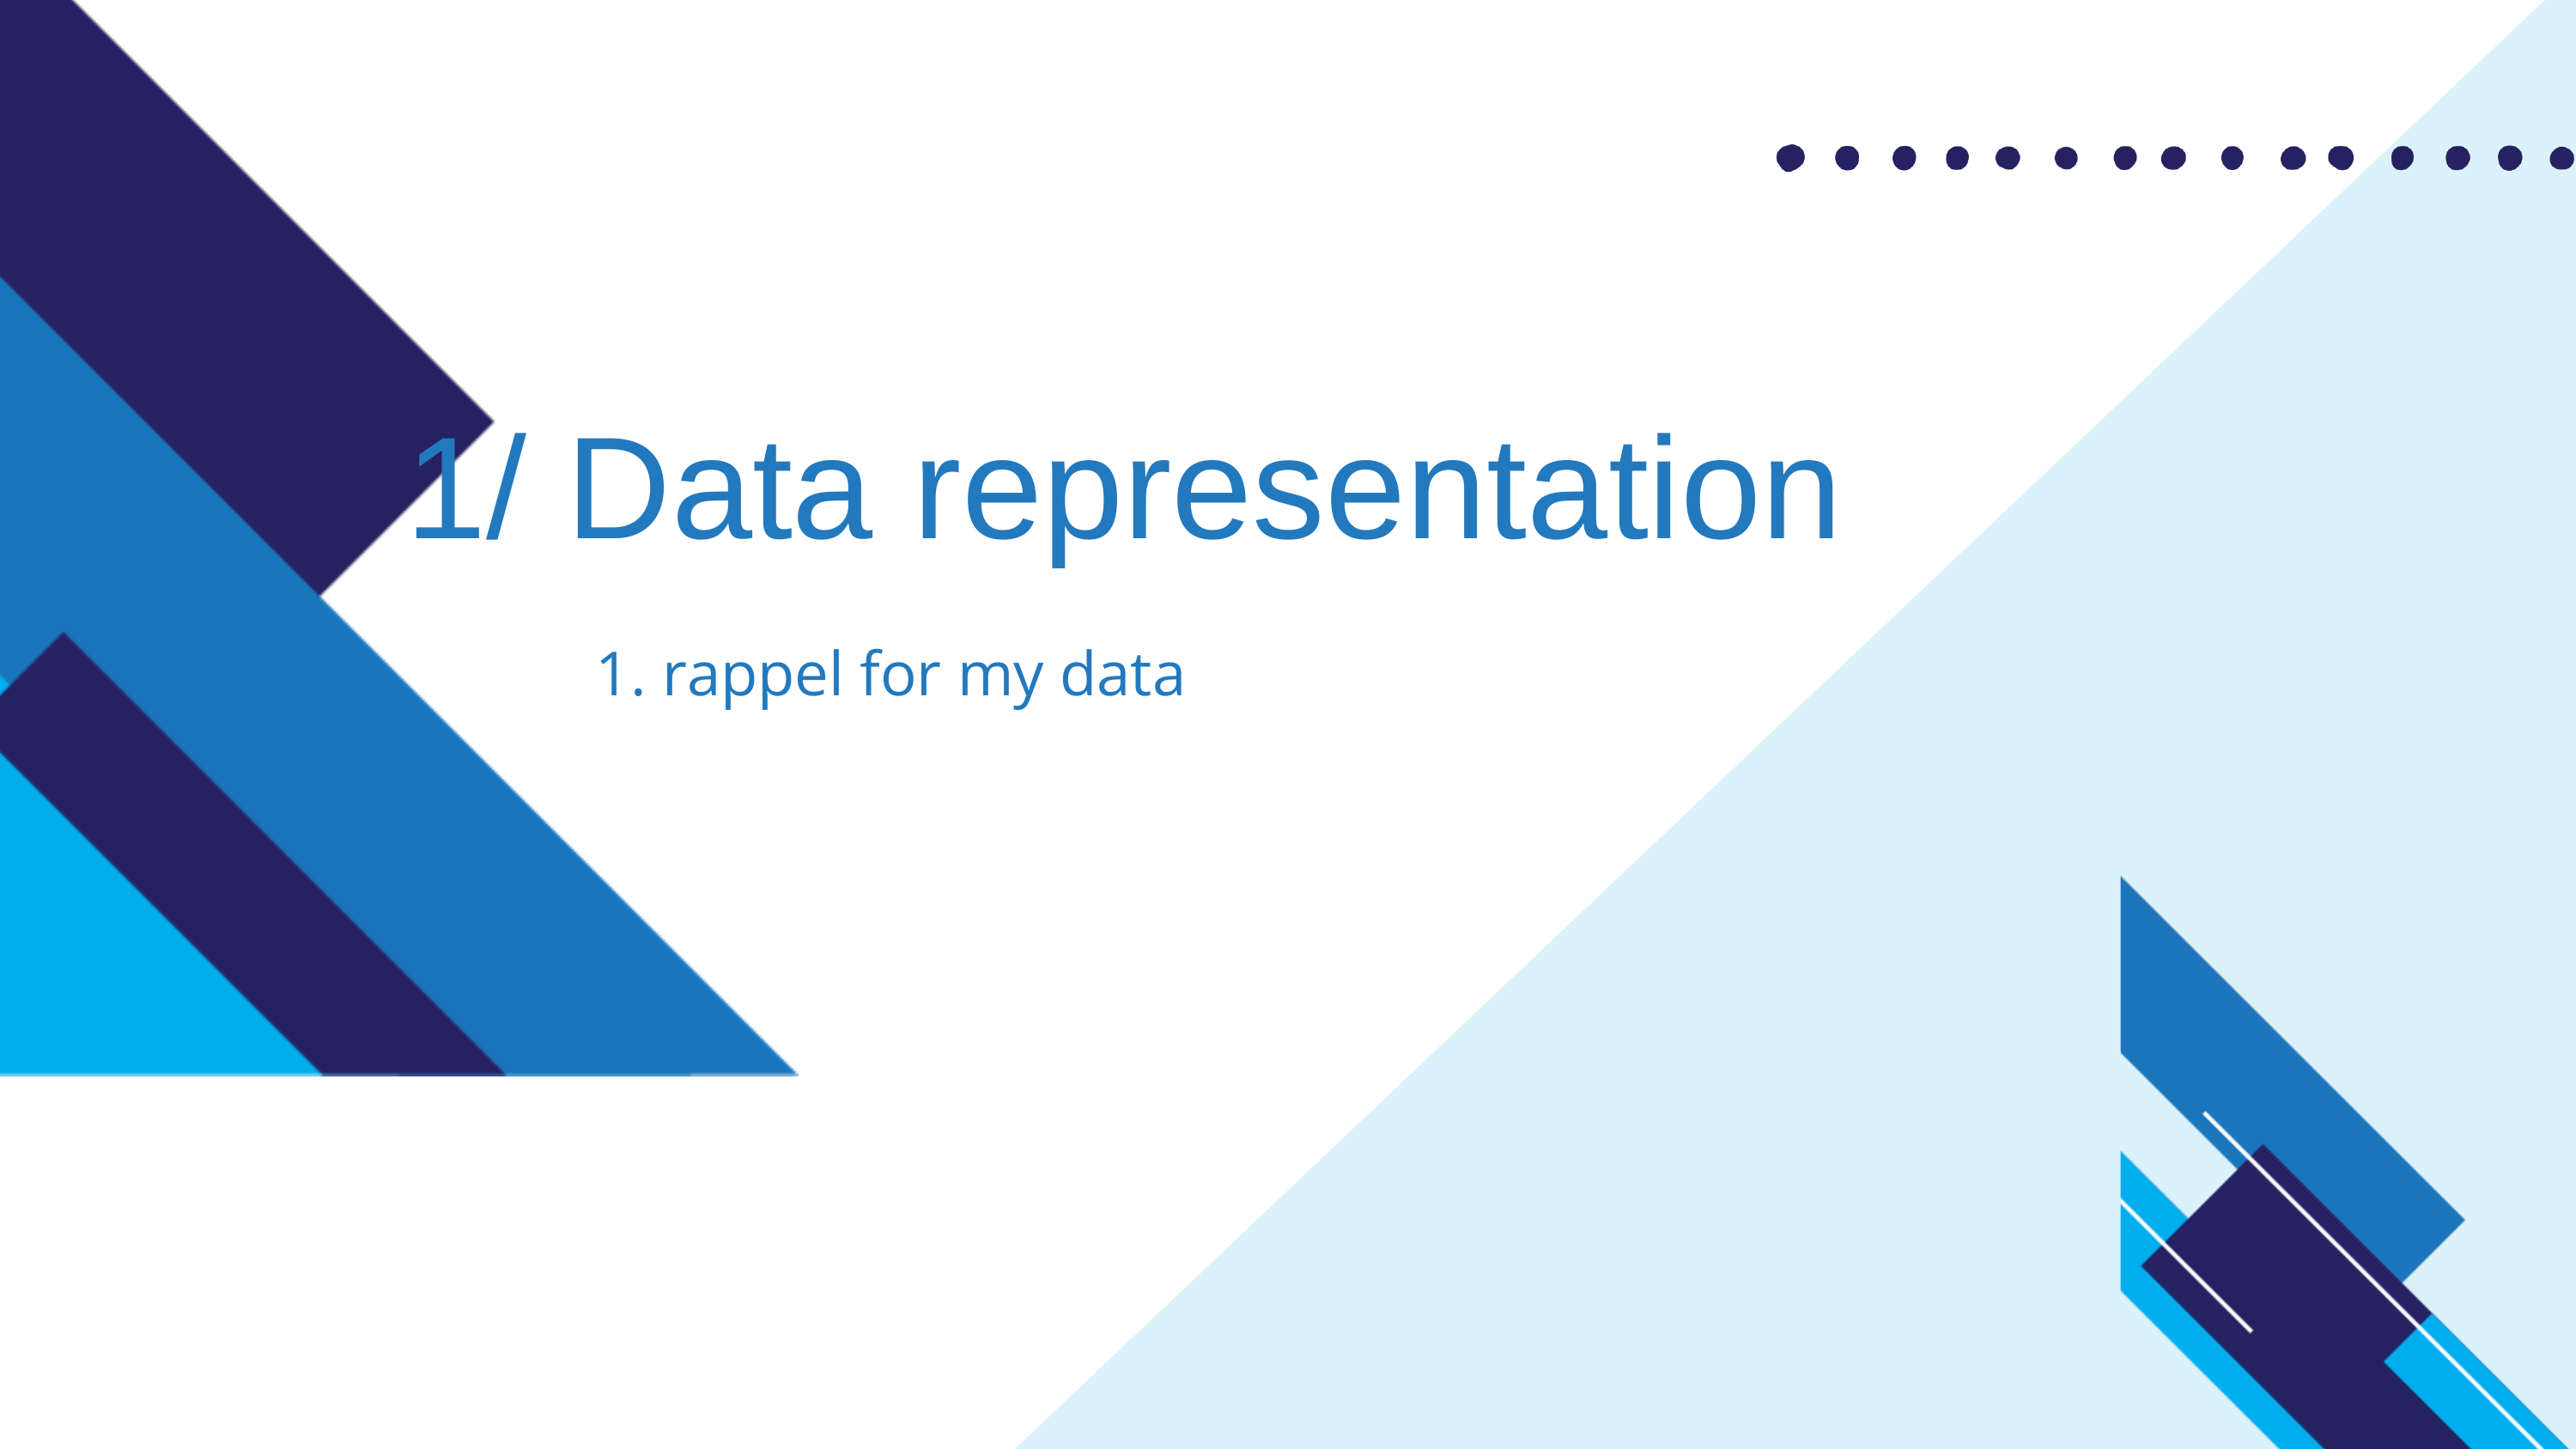

1/ Data representation
1. rappel for my data